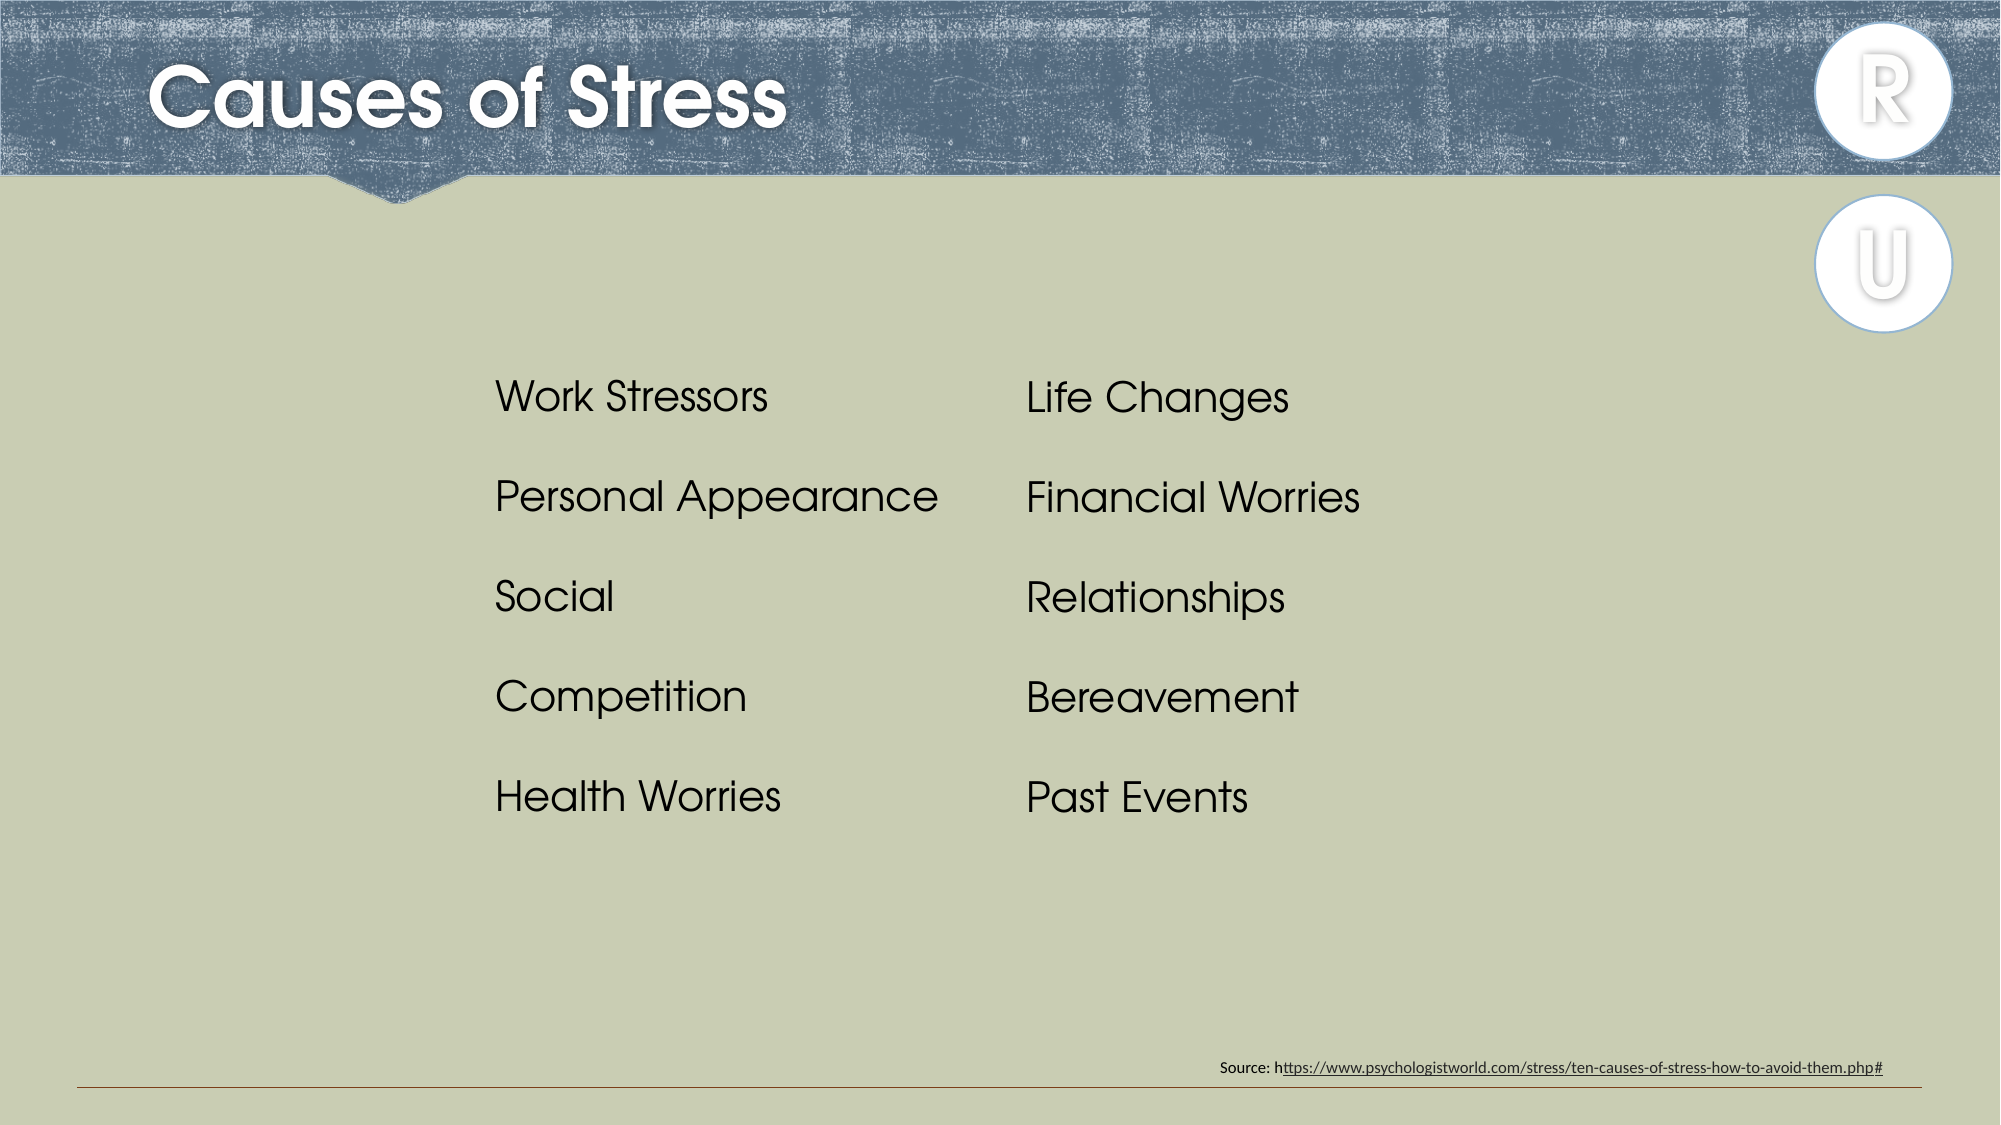

R
# Causes of Stress

U
Work Stressors

Personal Appearance

Social

Competition

Health Worries

Life Changes

Financial Worries

Relationships

Bereavement

Past Events

Source: https://www.psychologistworld.com/stress/ten-causes-of-stress-how-to-avoid-them.php#